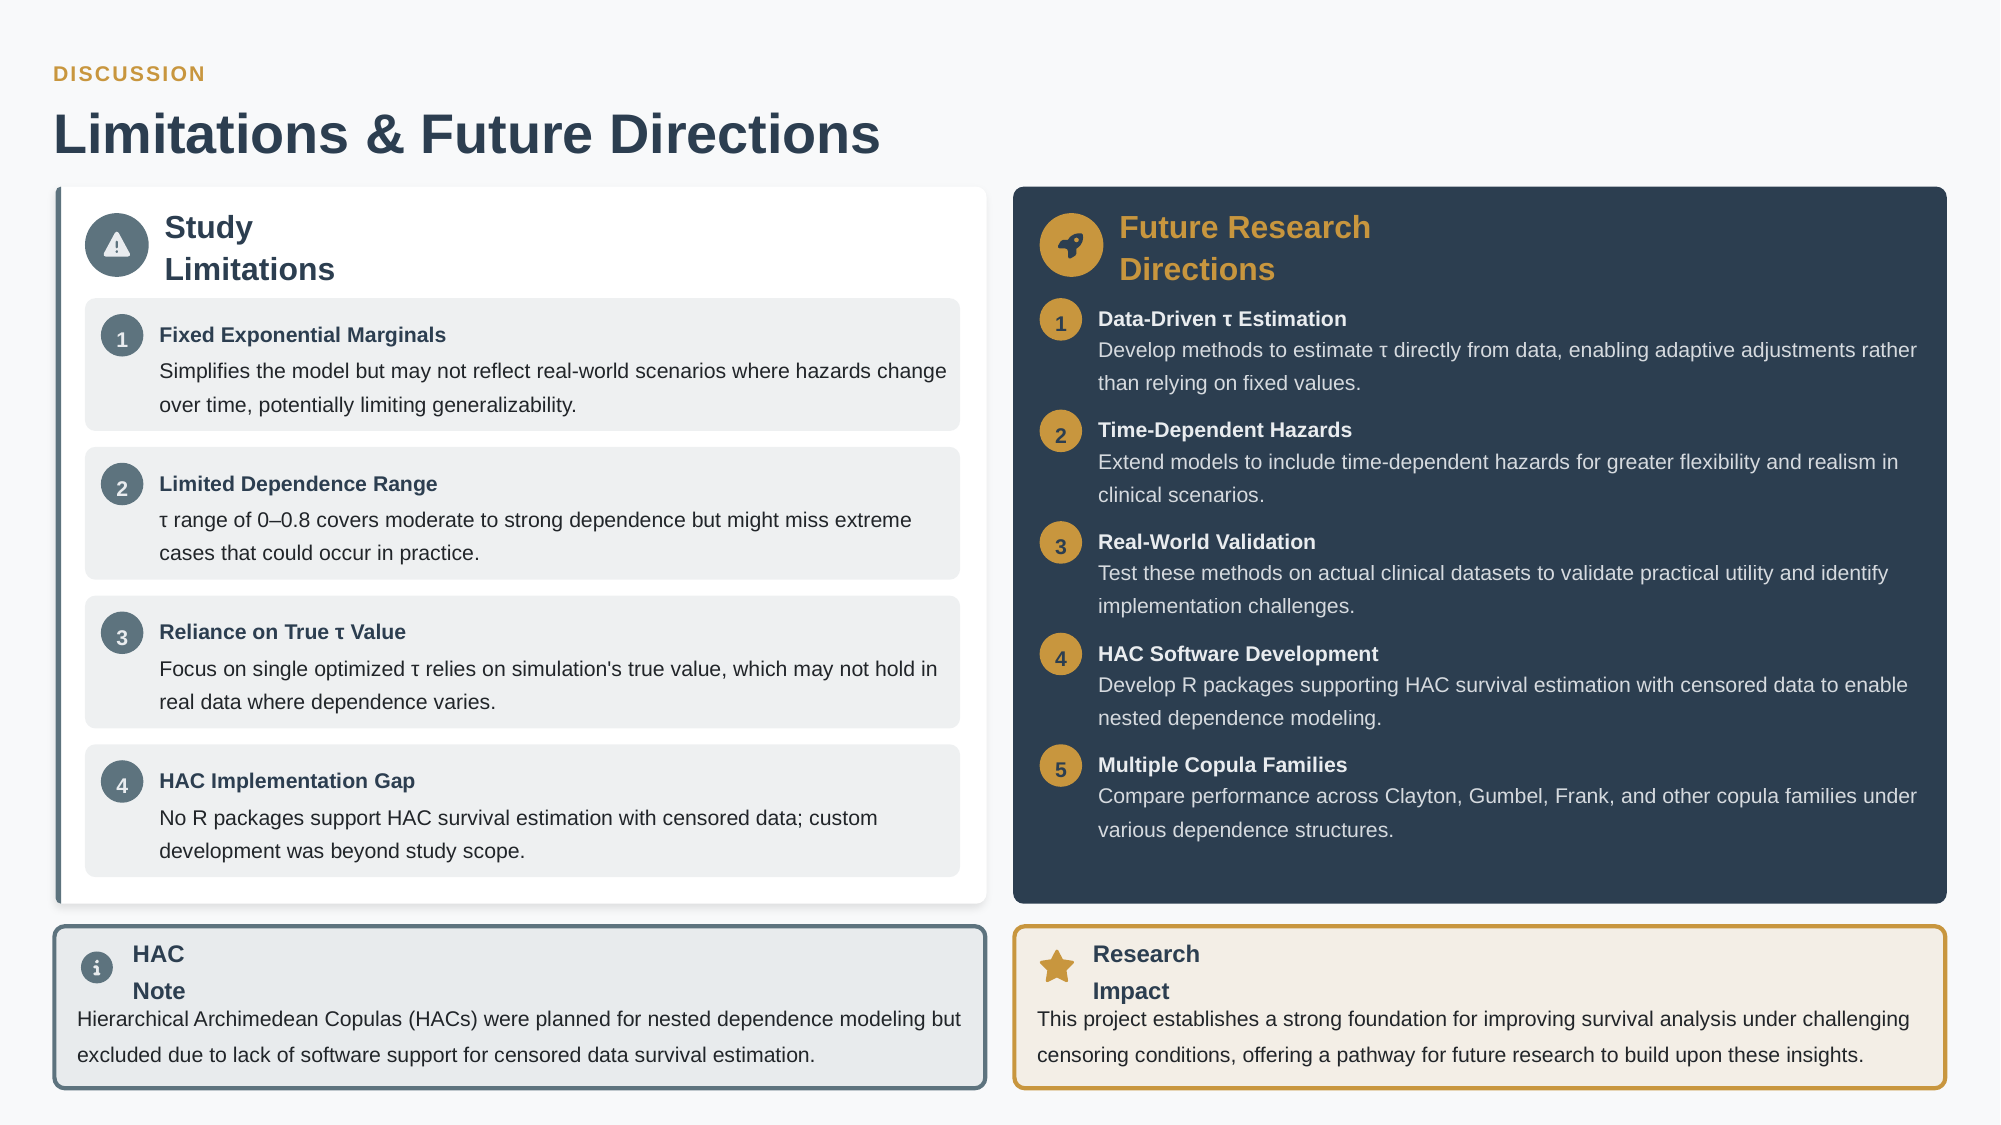

DISCUSSION
Limitations & Future Directions

Study Limitations
Future Research Directions

1

Data-Driven τ Estimation
1

Fixed Exponential Marginals
Develop methods to estimate τ directly from data, enabling adaptive adjustments rather than relying on fixed values.
Simplifies the model but may not reflect real-world scenarios where hazards change over time, potentially limiting generalizability.
2

Time-Dependent Hazards
Extend models to include time-dependent hazards for greater flexibility and realism in clinical scenarios.

2

Limited Dependence Range
τ range of 0–0.8 covers moderate to strong dependence but might miss extreme cases that could occur in practice.
3

Real-World Validation
Test these methods on actual clinical datasets to validate practical utility and identify implementation challenges.

3

Reliance on True τ Value
4

HAC Software Development
Focus on single optimized τ relies on simulation's true value, which may not hold in real data where dependence varies.
Develop R packages supporting HAC survival estimation with censored data to enable nested dependence modeling.

5

Multiple Copula Families
4

HAC Implementation Gap
Compare performance across Clayton, Gumbel, Frank, and other copula families under various dependence structures.
No R packages support HAC survival estimation with censored data; custom development was beyond study scope.

HAC Note
Research Impact

Hierarchical Archimedean Copulas (HACs) were planned for nested dependence modeling but excluded due to lack of software support for censored data survival estimation.
This project establishes a strong foundation for improving survival analysis under challenging censoring conditions, offering a pathway for future research to build upon these insights.